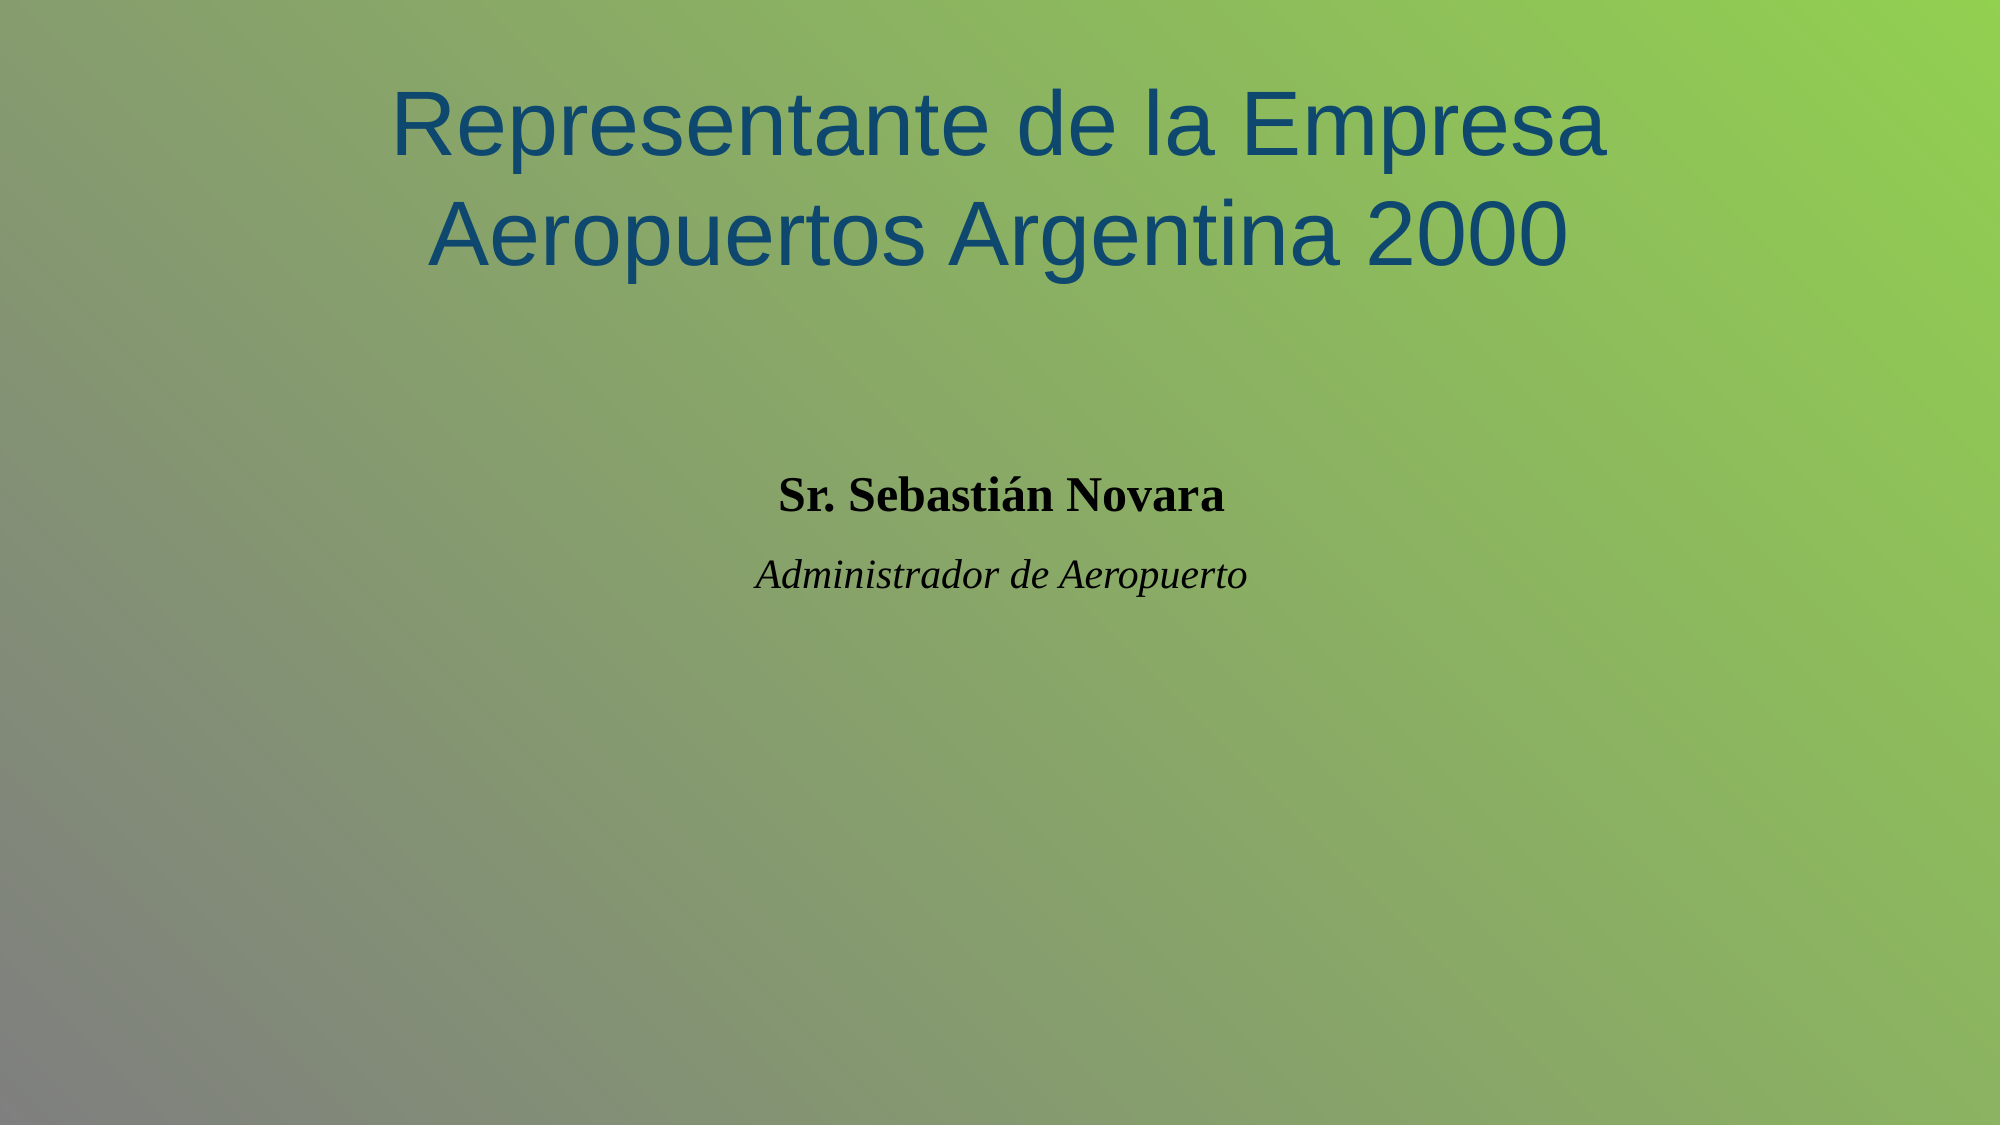

Representante de la Empresa
Aeropuertos Argentina 2000

Sr. Sebastián Novara
Administrador de Aeropuerto